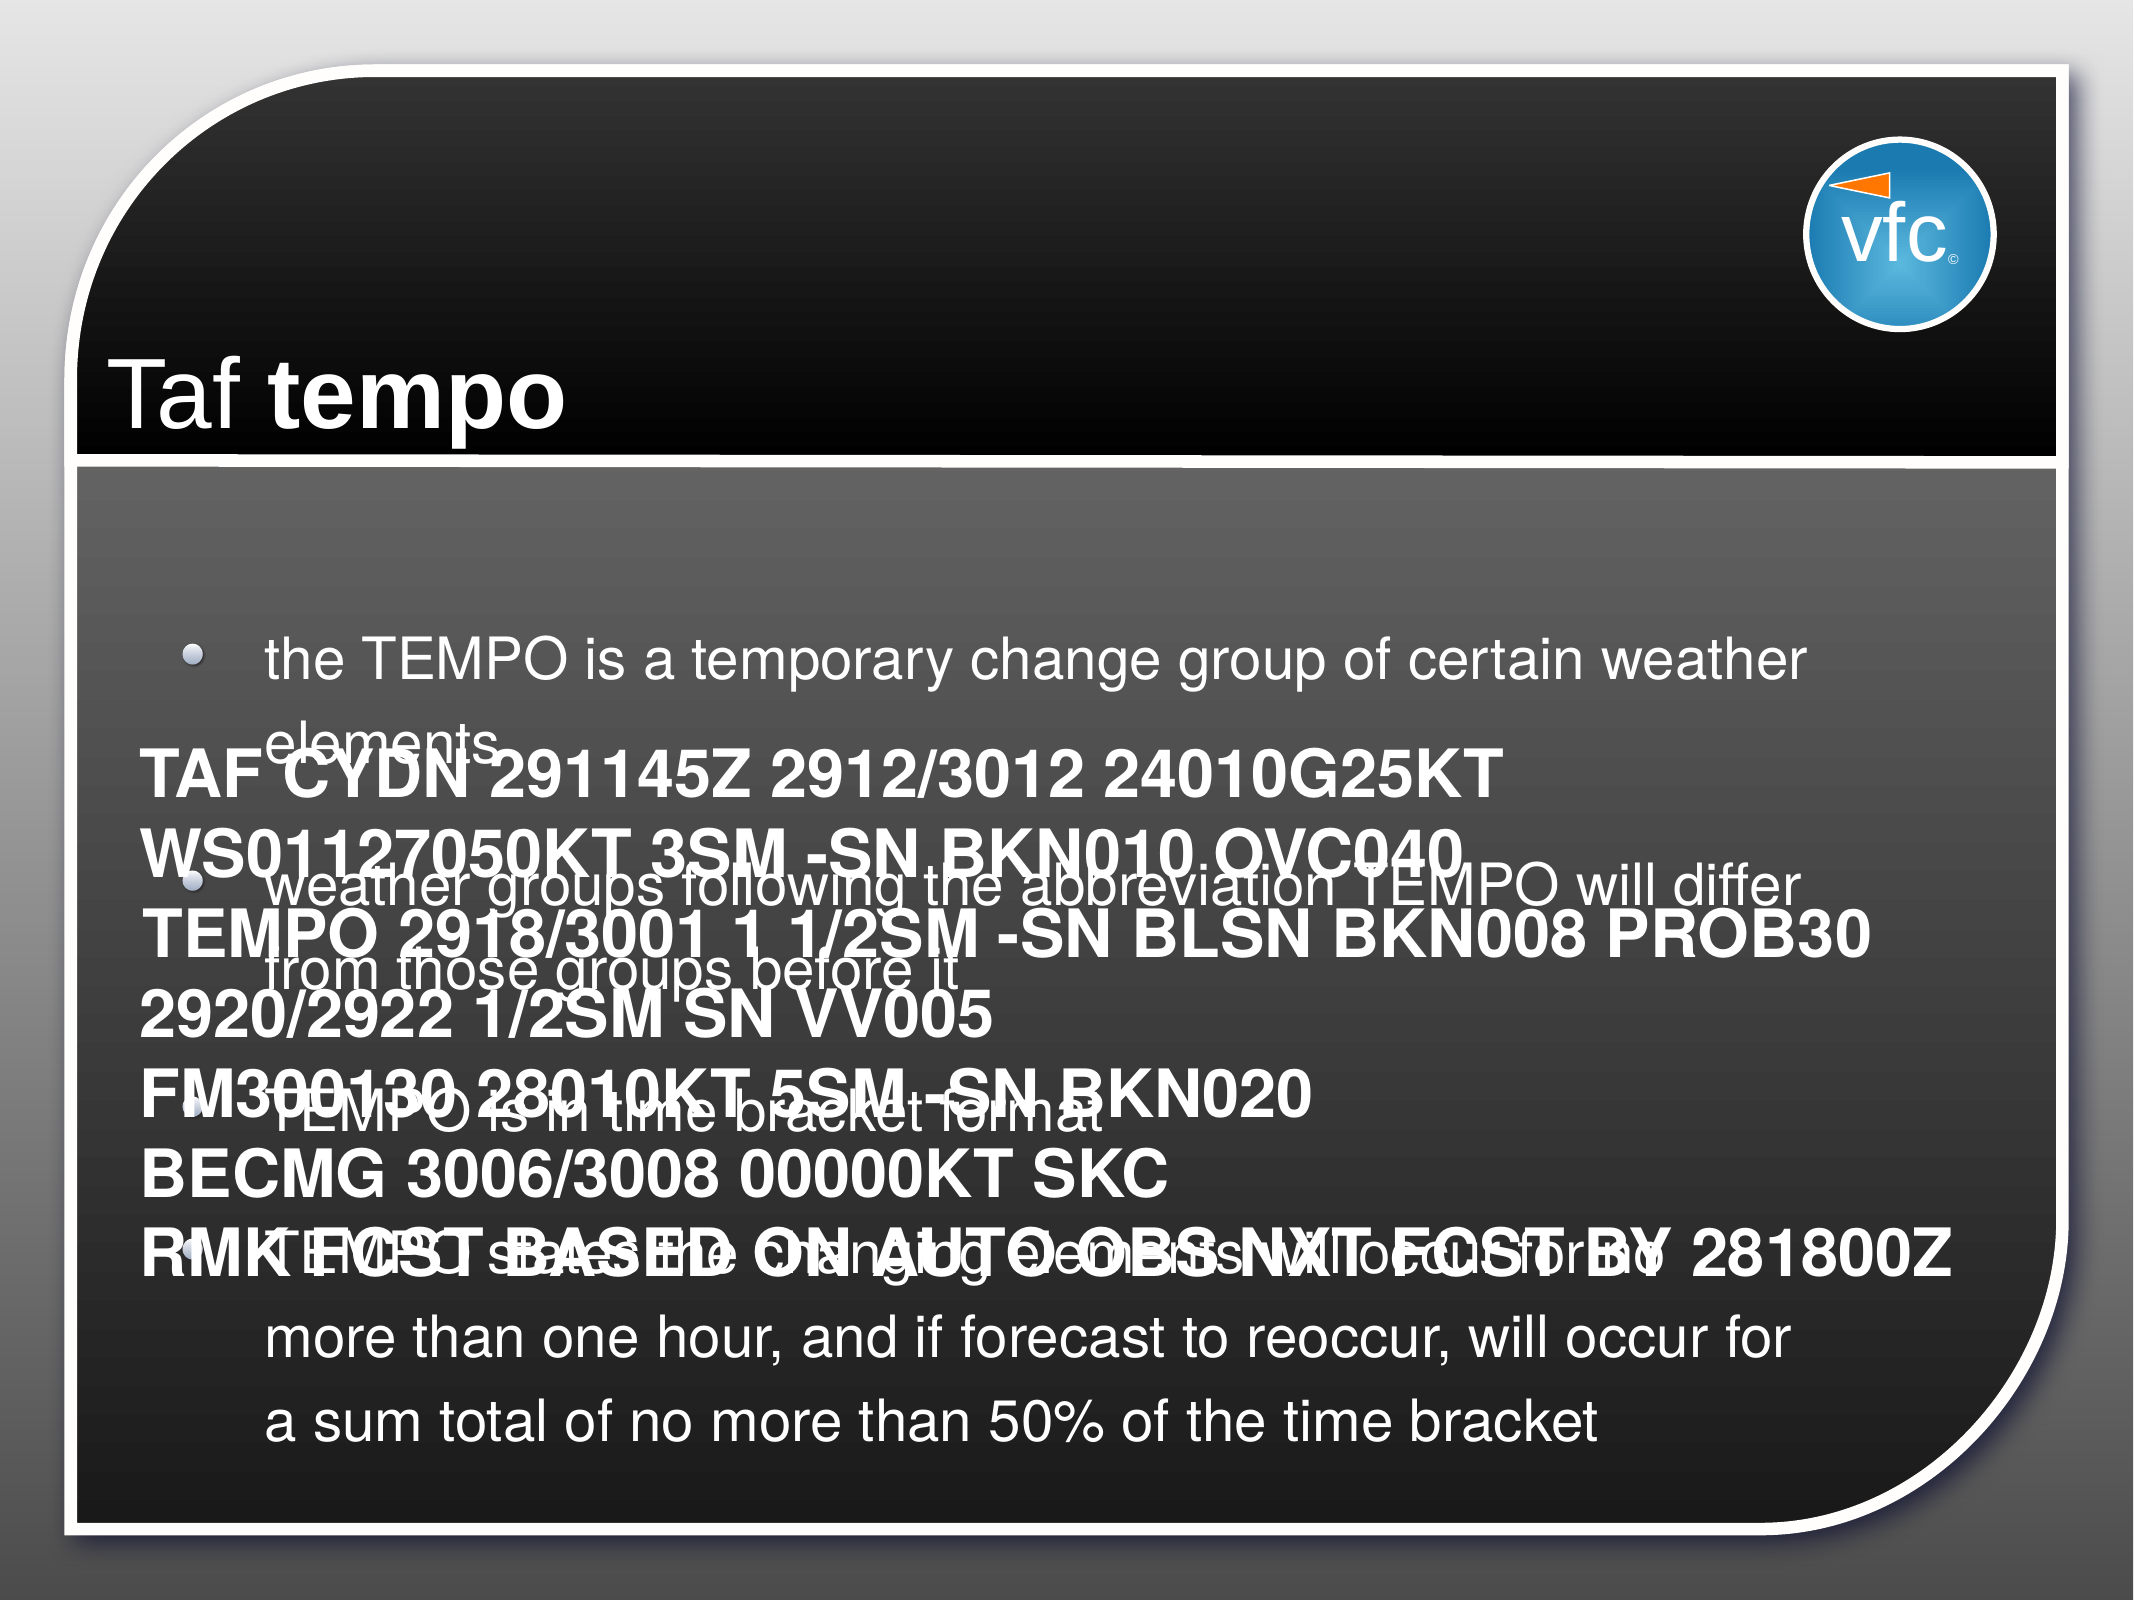

vfc©

# Taf tempo
the TEMPO is a temporary change group of certain weather elements
weather groups following the abbreviation TEMPO will differ from those groups before it
TEMPO is in time bracket format
TEMPO states the changing elements will occur for no more than one hour, and if forecast to reoccur, will occur for a sum total of no more than 50% of the time bracket

TAF CYDN 291145Z 2912/3012 24010G25KT
WS01127050KT 3SM -SN BKN010 OVC040
                                1 1/2SM -SN BLSN BKN008 PROB30 2920/2922 1/2SM SN VV005
FM300130 28010KT 5SM -SN BKN020
BECMG 3006/3008 00000KT SKC
RMK FCST BASED ON AUTO OBS NXT FCST BY 281800Z
TEMPO 2918/3001